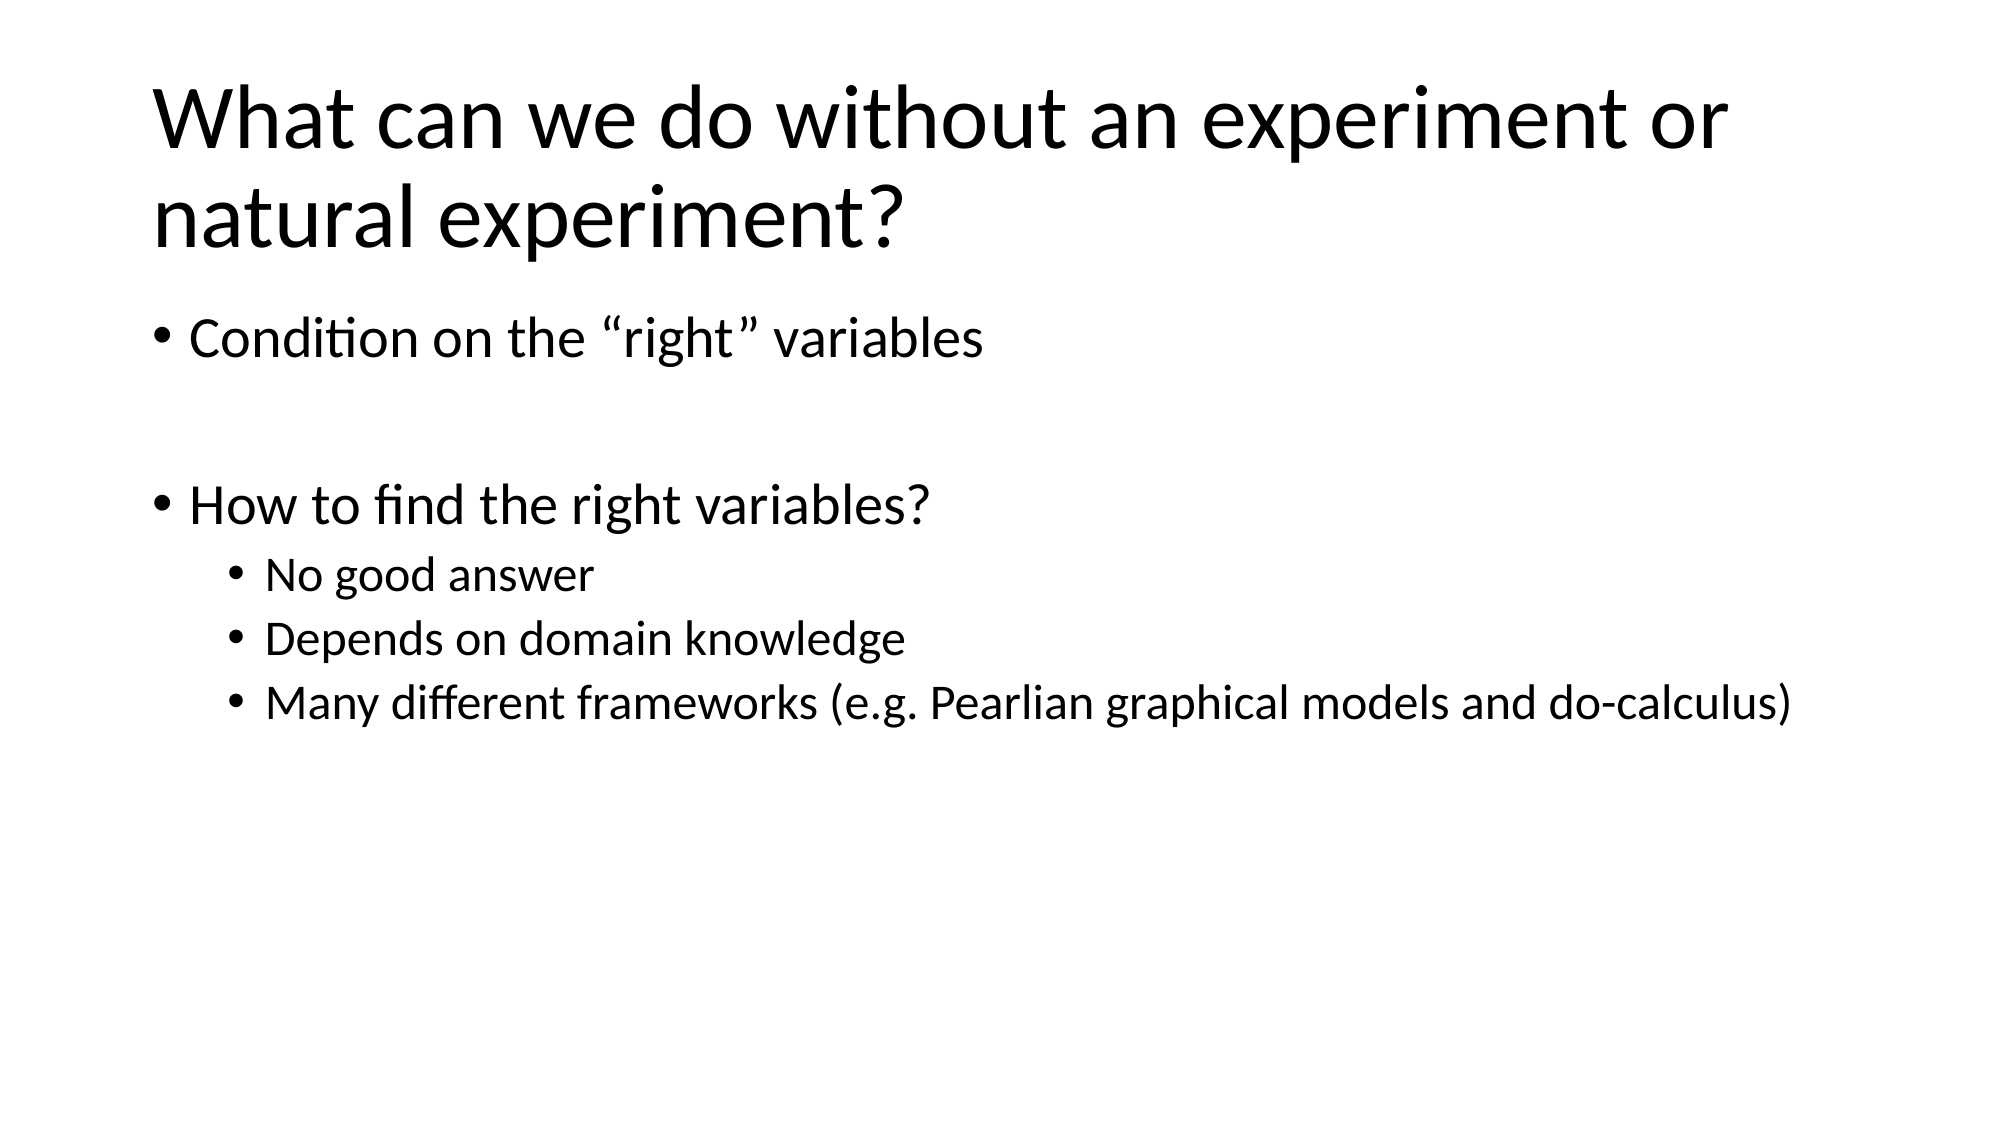

# What can we do without an experiment or natural experiment?
Condition on the “right” variables

How to find the right variables?
No good answer
Depends on domain knowledge
Many different frameworks (e.g. Pearlian graphical models and do-calculus)